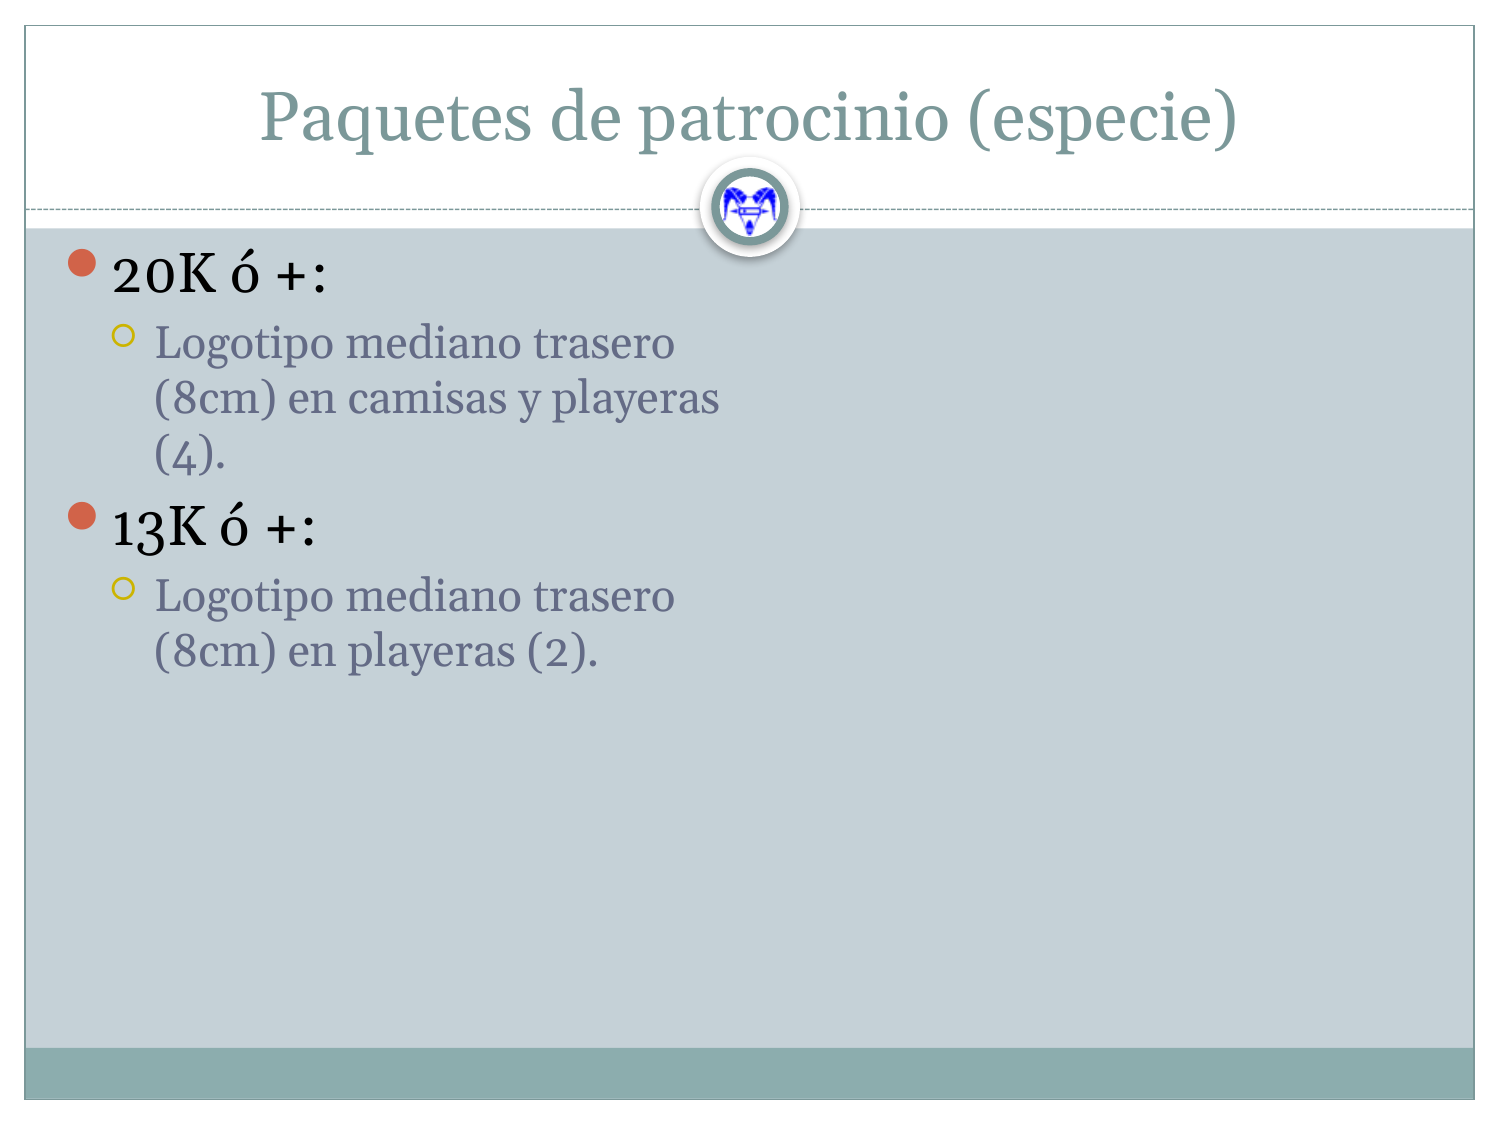

# Paquetes de patrocinio (especie)
20K ó +:
Logotipo mediano trasero (8cm) en camisas y playeras (4).
13K ó +:
Logotipo mediano trasero (8cm) en playeras (2).